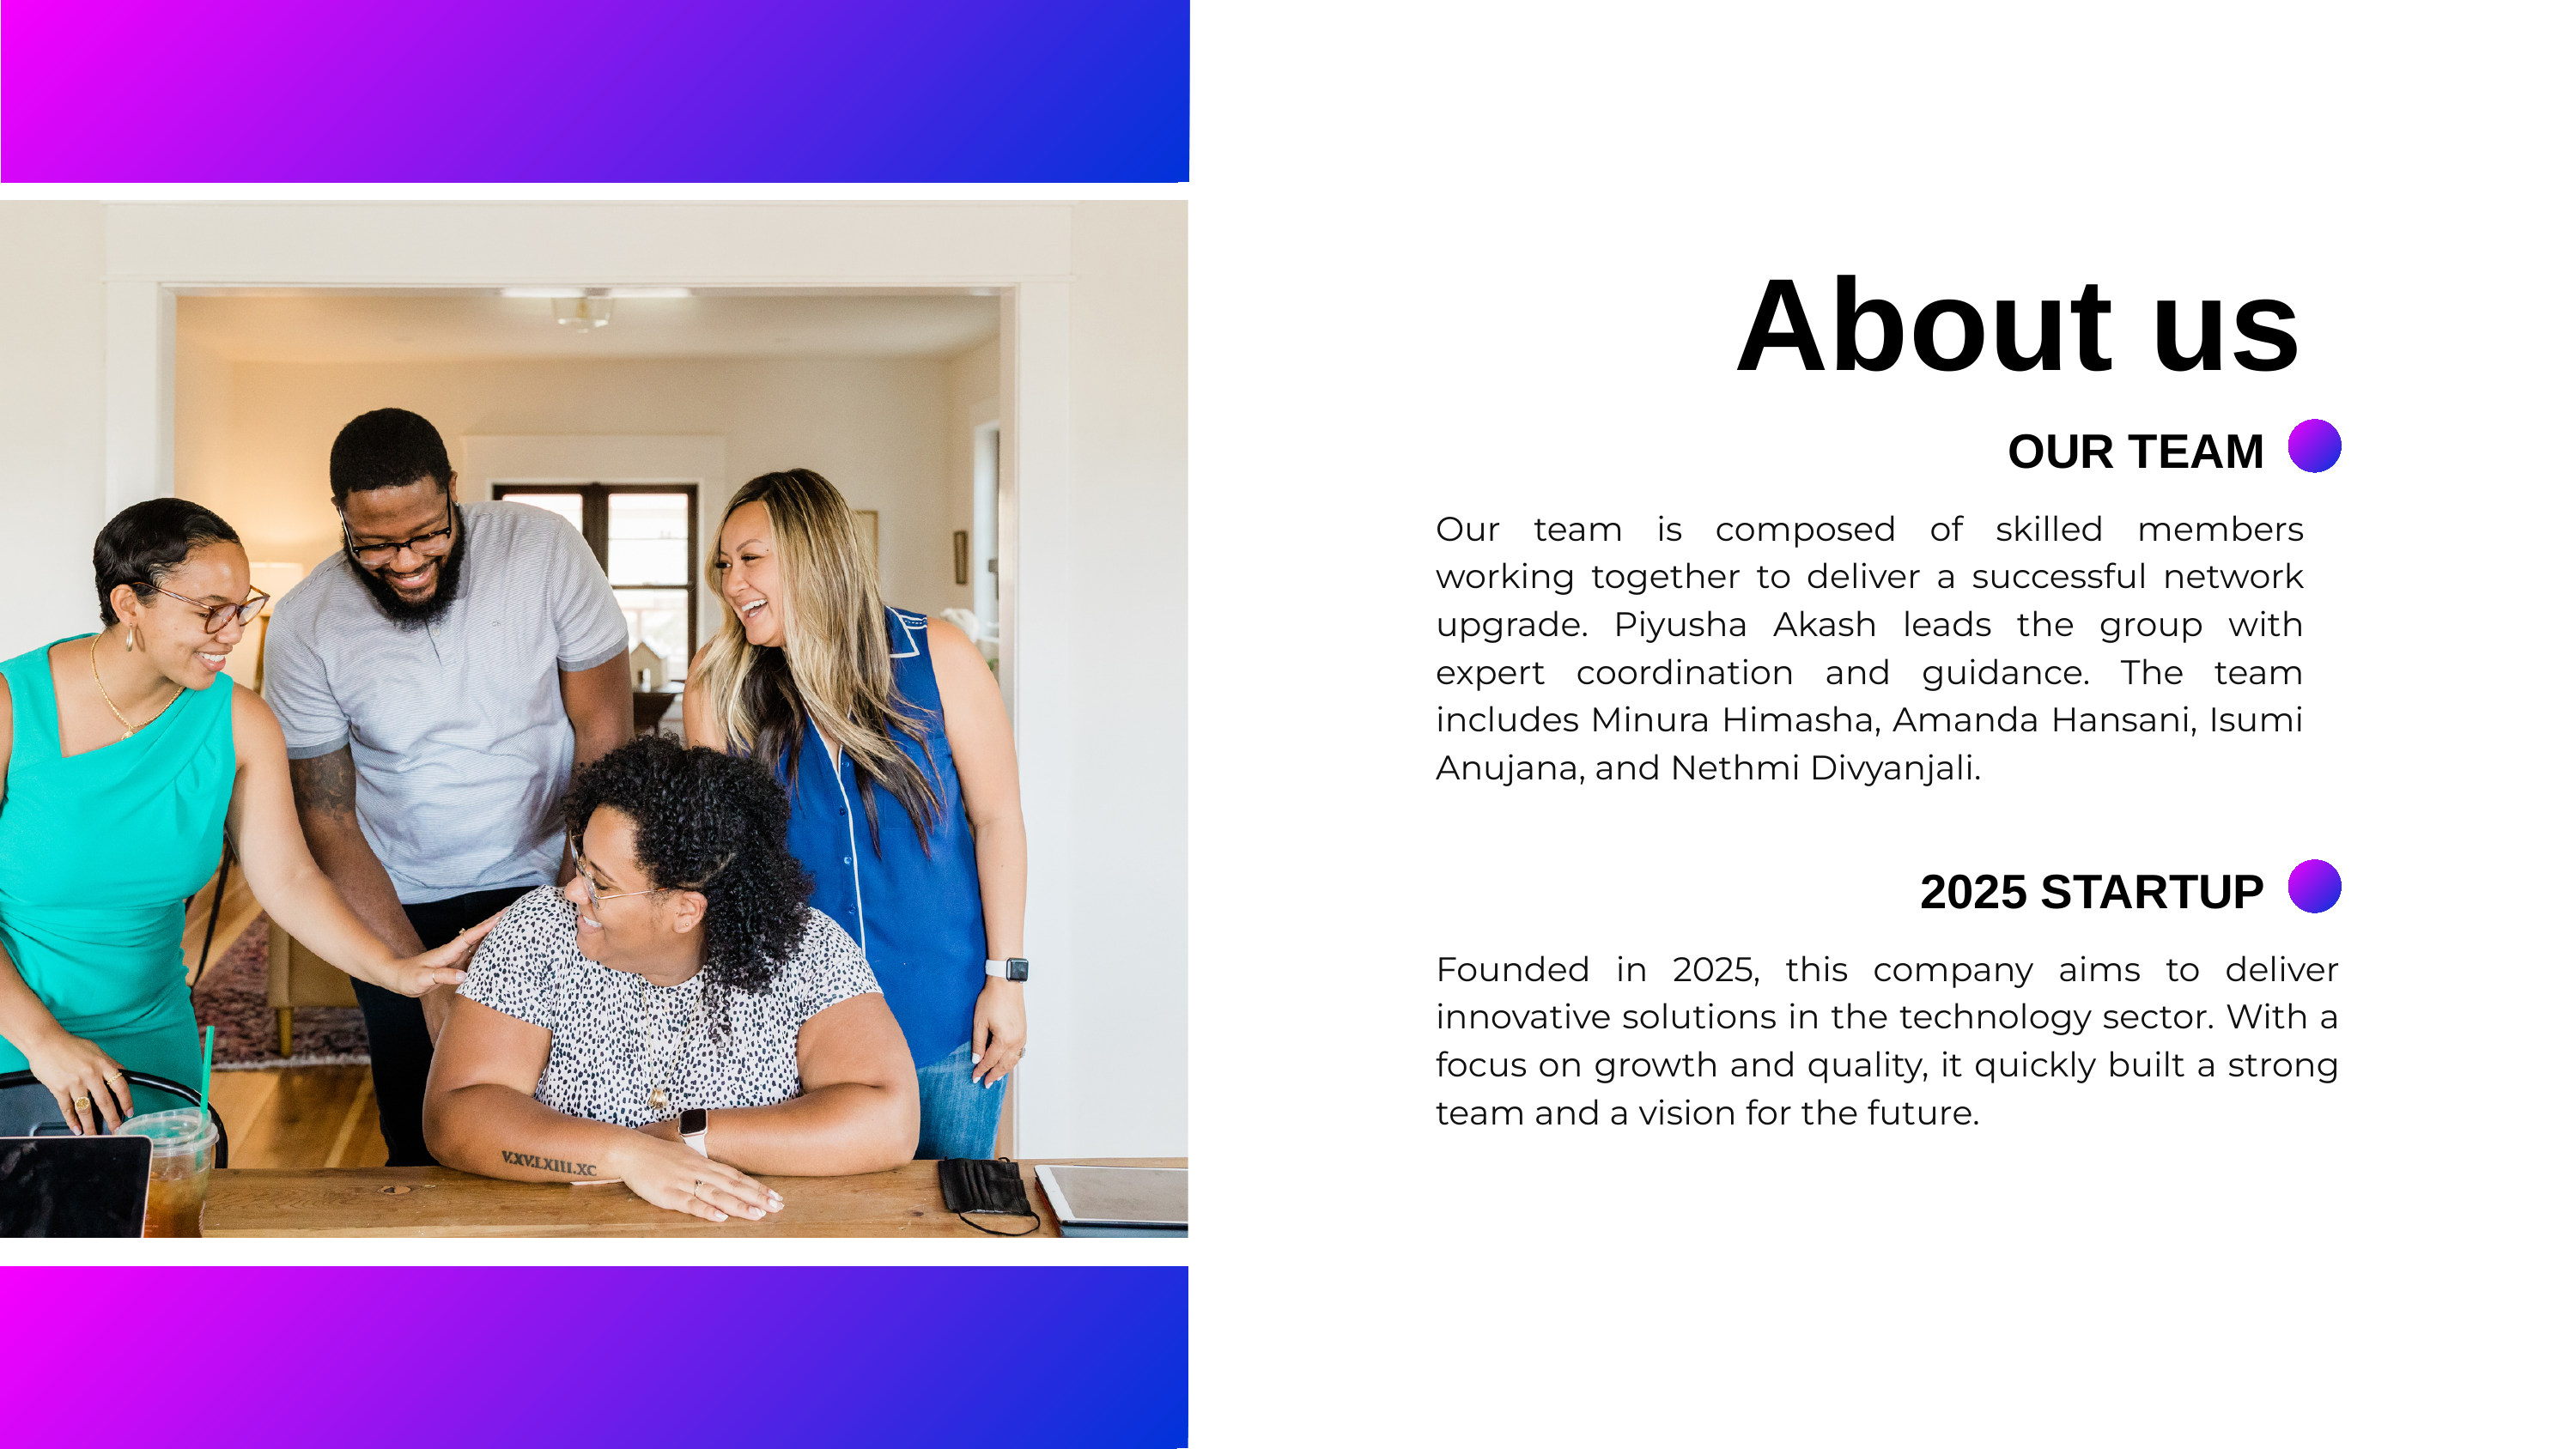

About us
OUR TEAM

Our team is composed of skilled members working together to deliver a successful network upgrade. Piyusha Akash leads the group with expert coordination and guidance. The team includes Minura Himasha, Amanda Hansani, Isumi Anujana, and Nethmi Divyanjali.
2025 STARTUP

Founded in 2025, this company aims to deliver innovative solutions in the technology sector. With a focus on growth and quality, it quickly built a strong team and a vision for the future.